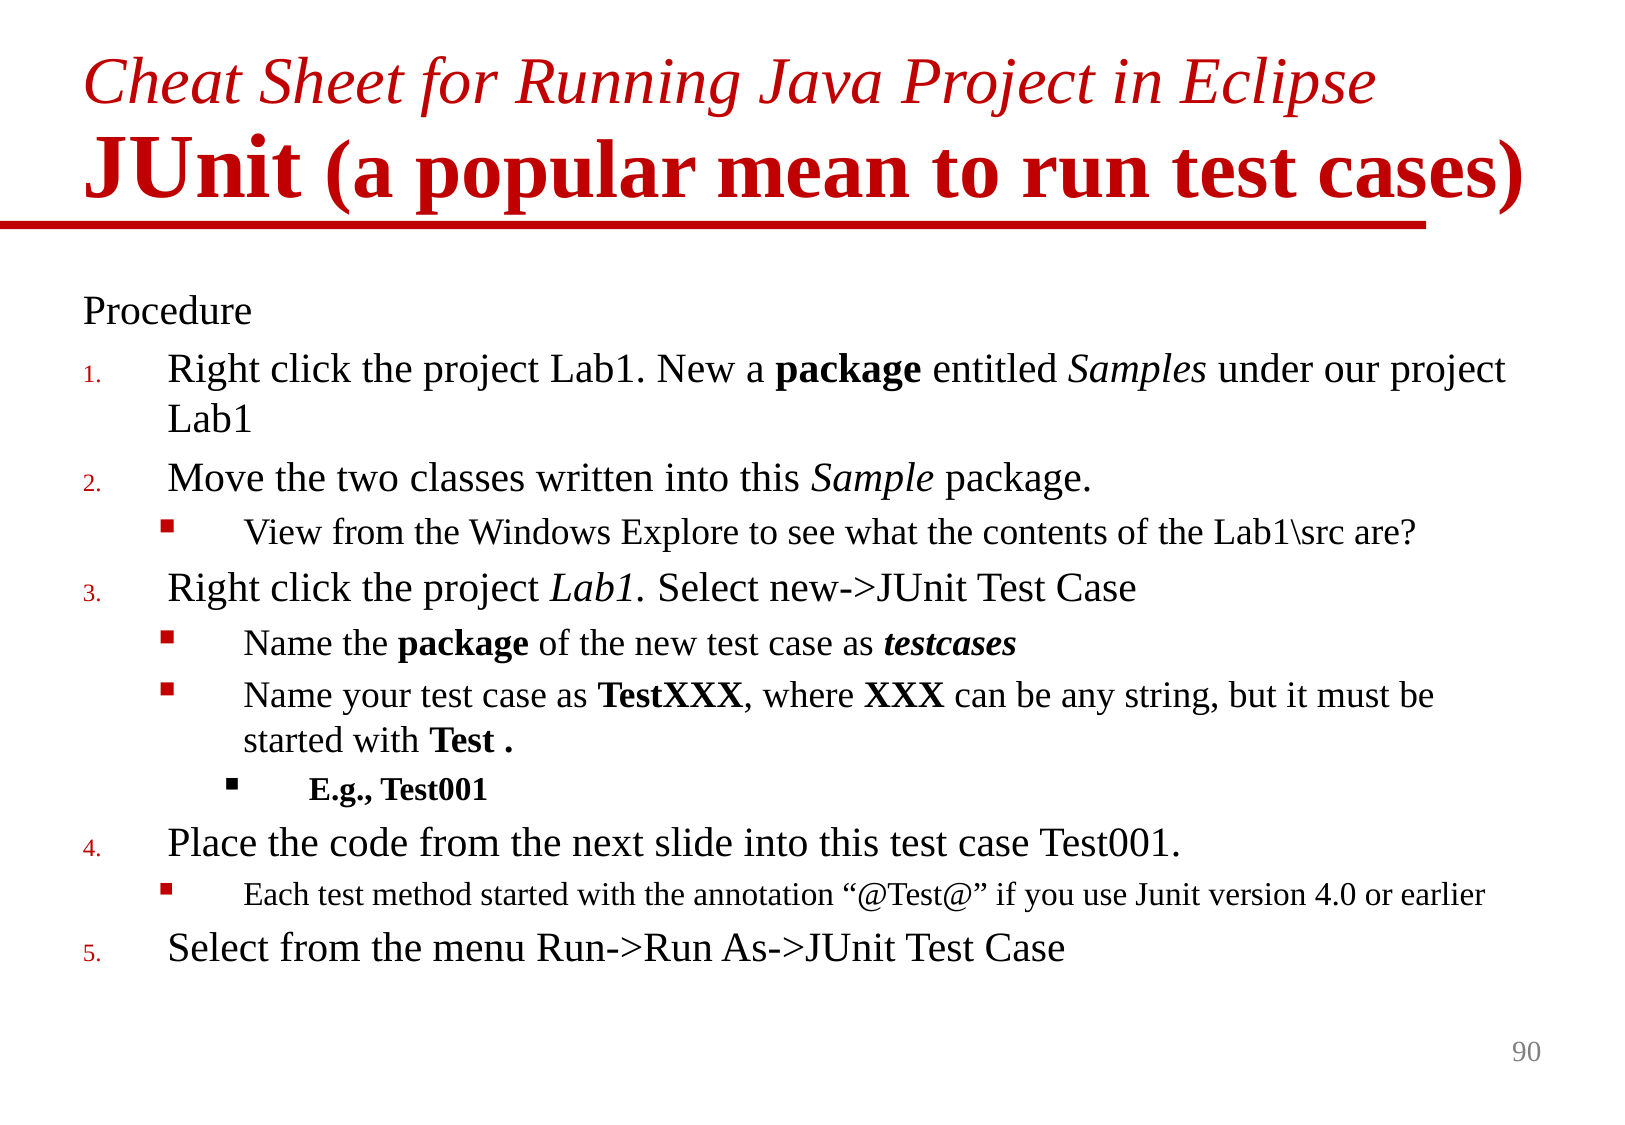

# Cheat Sheet for Running Java Project in Eclipse JUnit (a popular mean to run test cases)
Procedure
Right click the project Lab1. New a package entitled Samples under our project Lab1
Move the two classes written into this Sample package.
View from the Windows Explore to see what the contents of the Lab1\src are?
Right click the project Lab1. Select new->JUnit Test Case
Name the package of the new test case as testcases
Name your test case as TestXXX, where XXX can be any string, but it must be started with Test .
E.g., Test001
Place the code from the next slide into this test case Test001.
Each test method started with the annotation “@Test@” if you use Junit version 4.0 or earlier
Select from the menu Run->Run As->JUnit Test Case

90